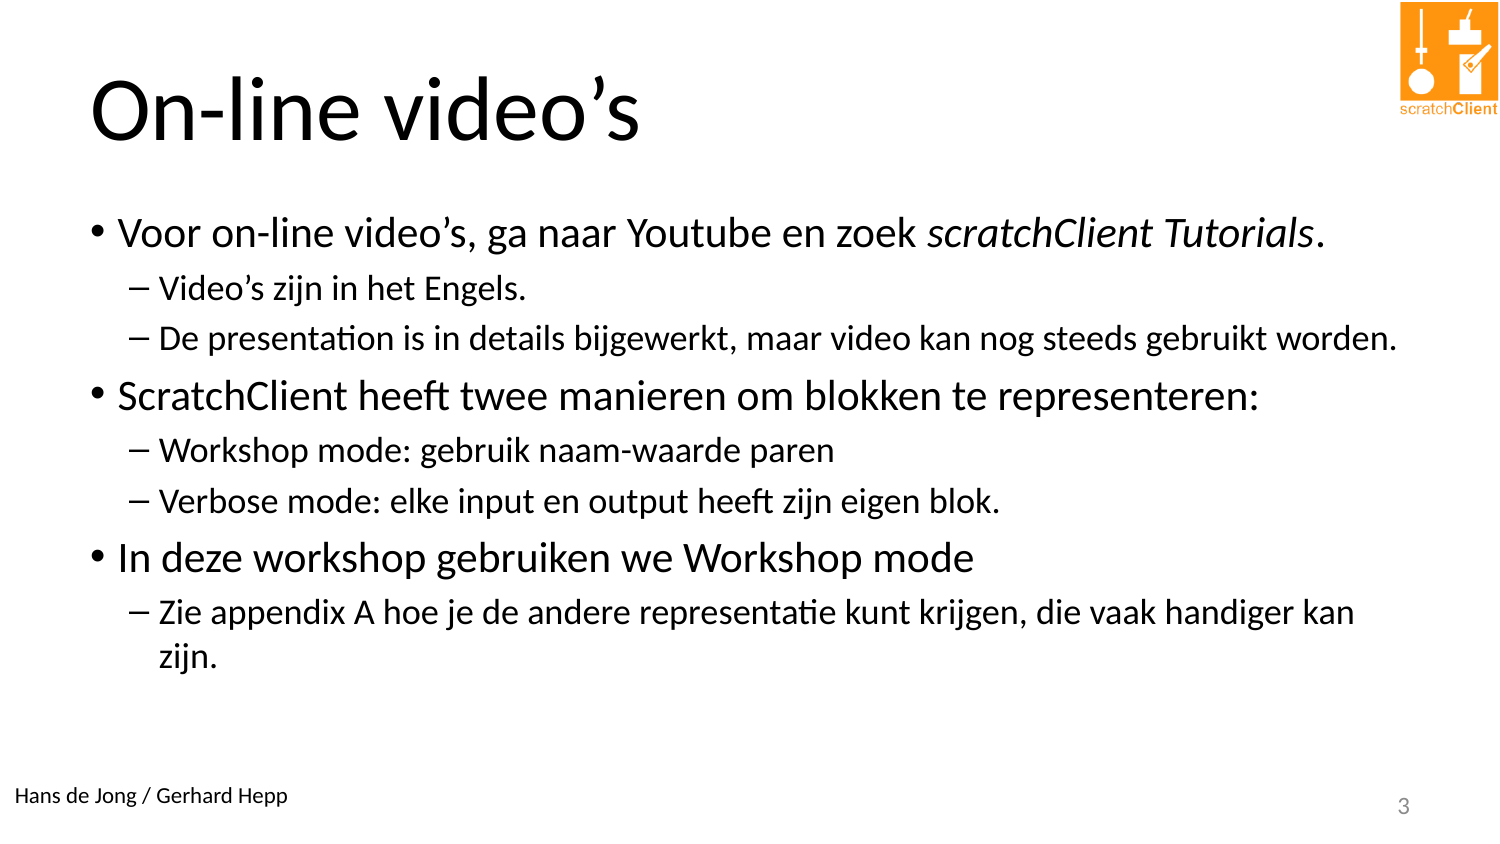

# On-line video’s
Voor on-line video’s, ga naar Youtube en zoek scratchClient Tutorials.
Video’s zijn in het Engels.
De presentation is in details bijgewerkt, maar video kan nog steeds gebruikt worden.
ScratchClient heeft twee manieren om blokken te representeren:
Workshop mode: gebruik naam-waarde paren
Verbose mode: elke input en output heeft zijn eigen blok.
In deze workshop gebruiken we Workshop mode
Zie appendix A hoe je de andere representatie kunt krijgen, die vaak handiger kan zijn.
3